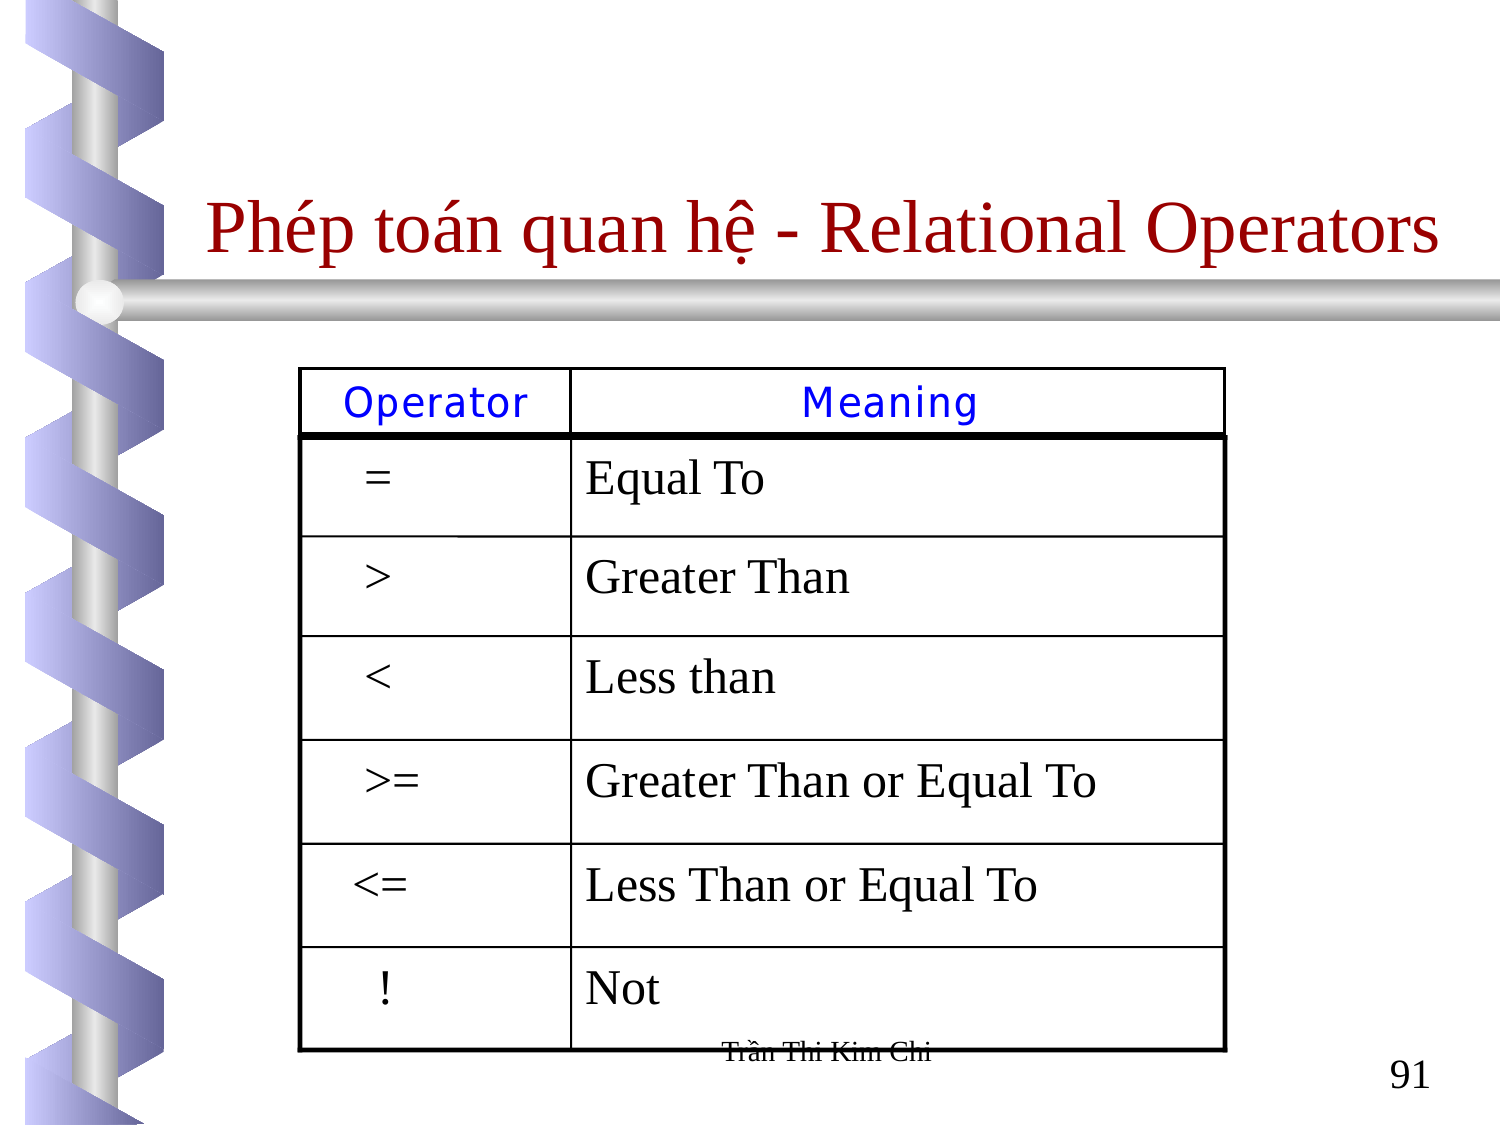

# Phép toán quan hệ - Relational Operators
Operator
Meaning
    =

Equal To

    >

Greater Than
    <

Less than
    >=

Greater Than or Equal To
   <=

Less Than or Equal To
     !

Not

Trần Thi Kim Chi